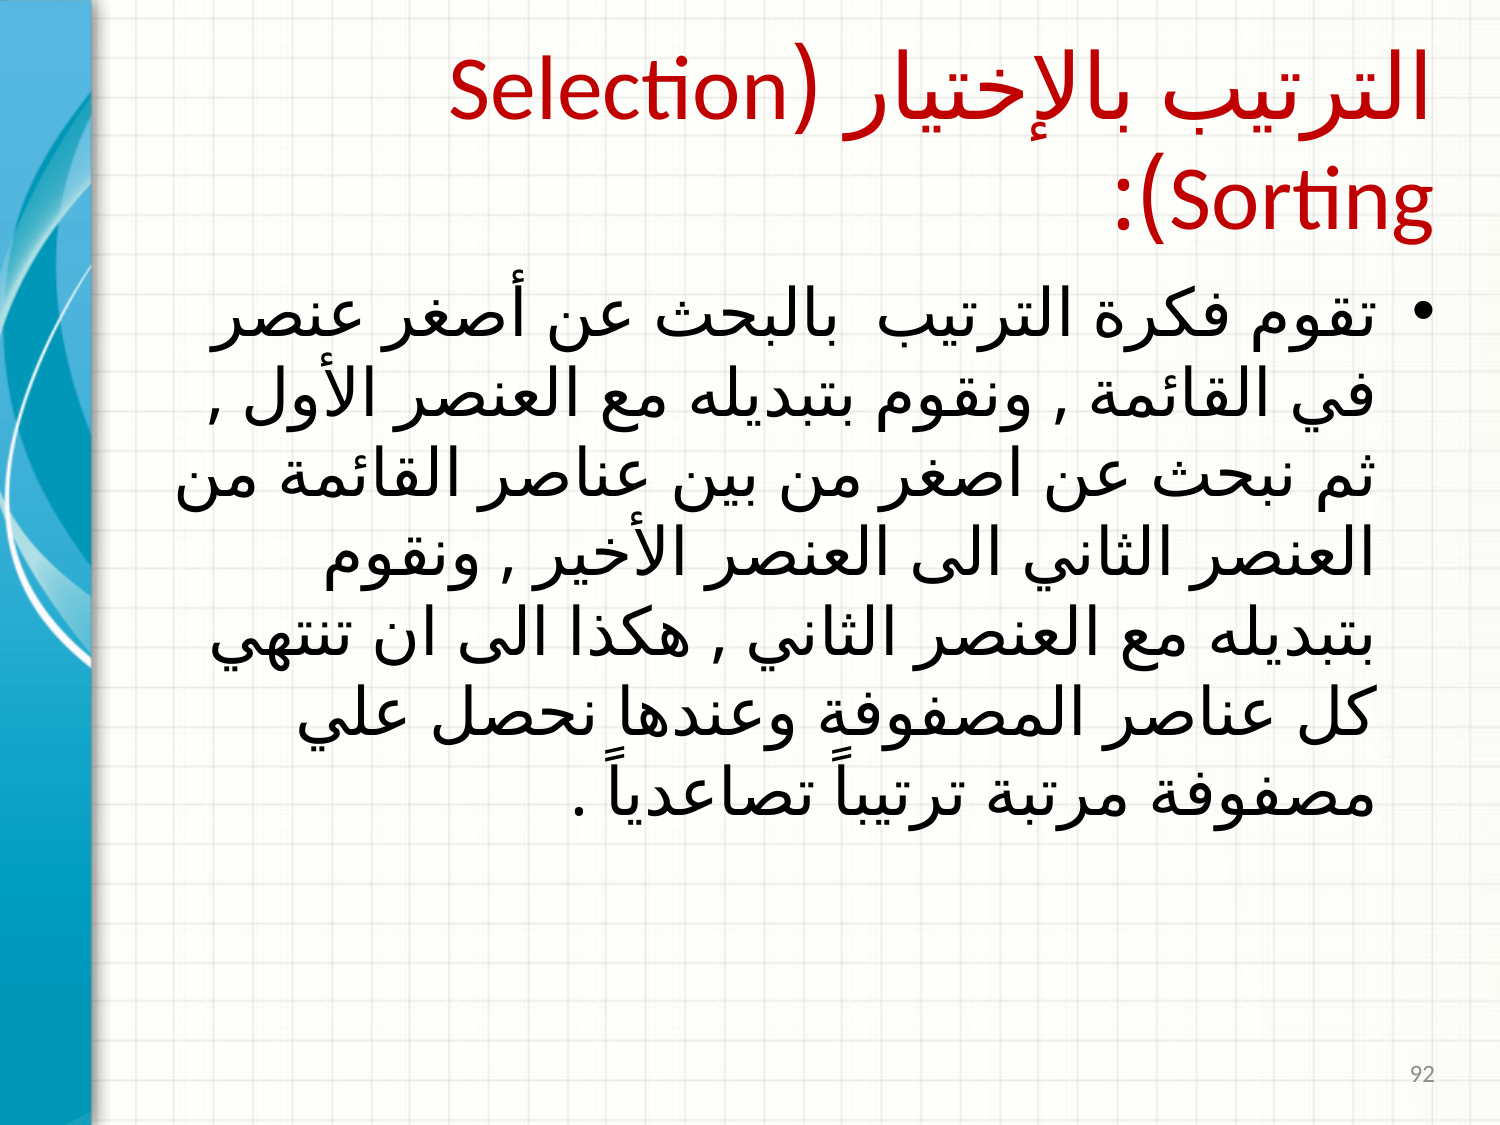

# الترتيب بالإختيار (Selection Sorting):
تقوم فكرة الترتيب  بالبحث عن أصغر عنصر في القائمة , ونقوم بتبديله مع العنصر الأول , ثم نبحث عن اصغر من بين عناصر القائمة من العنصر الثاني الى العنصر الأخير , ونقوم بتبديله مع العنصر الثاني , هكذا الى ان تنتهي كل عناصر المصفوفة وعندها نحصل علي مصفوفة مرتبة ترتيباً تصاعدياً .
92